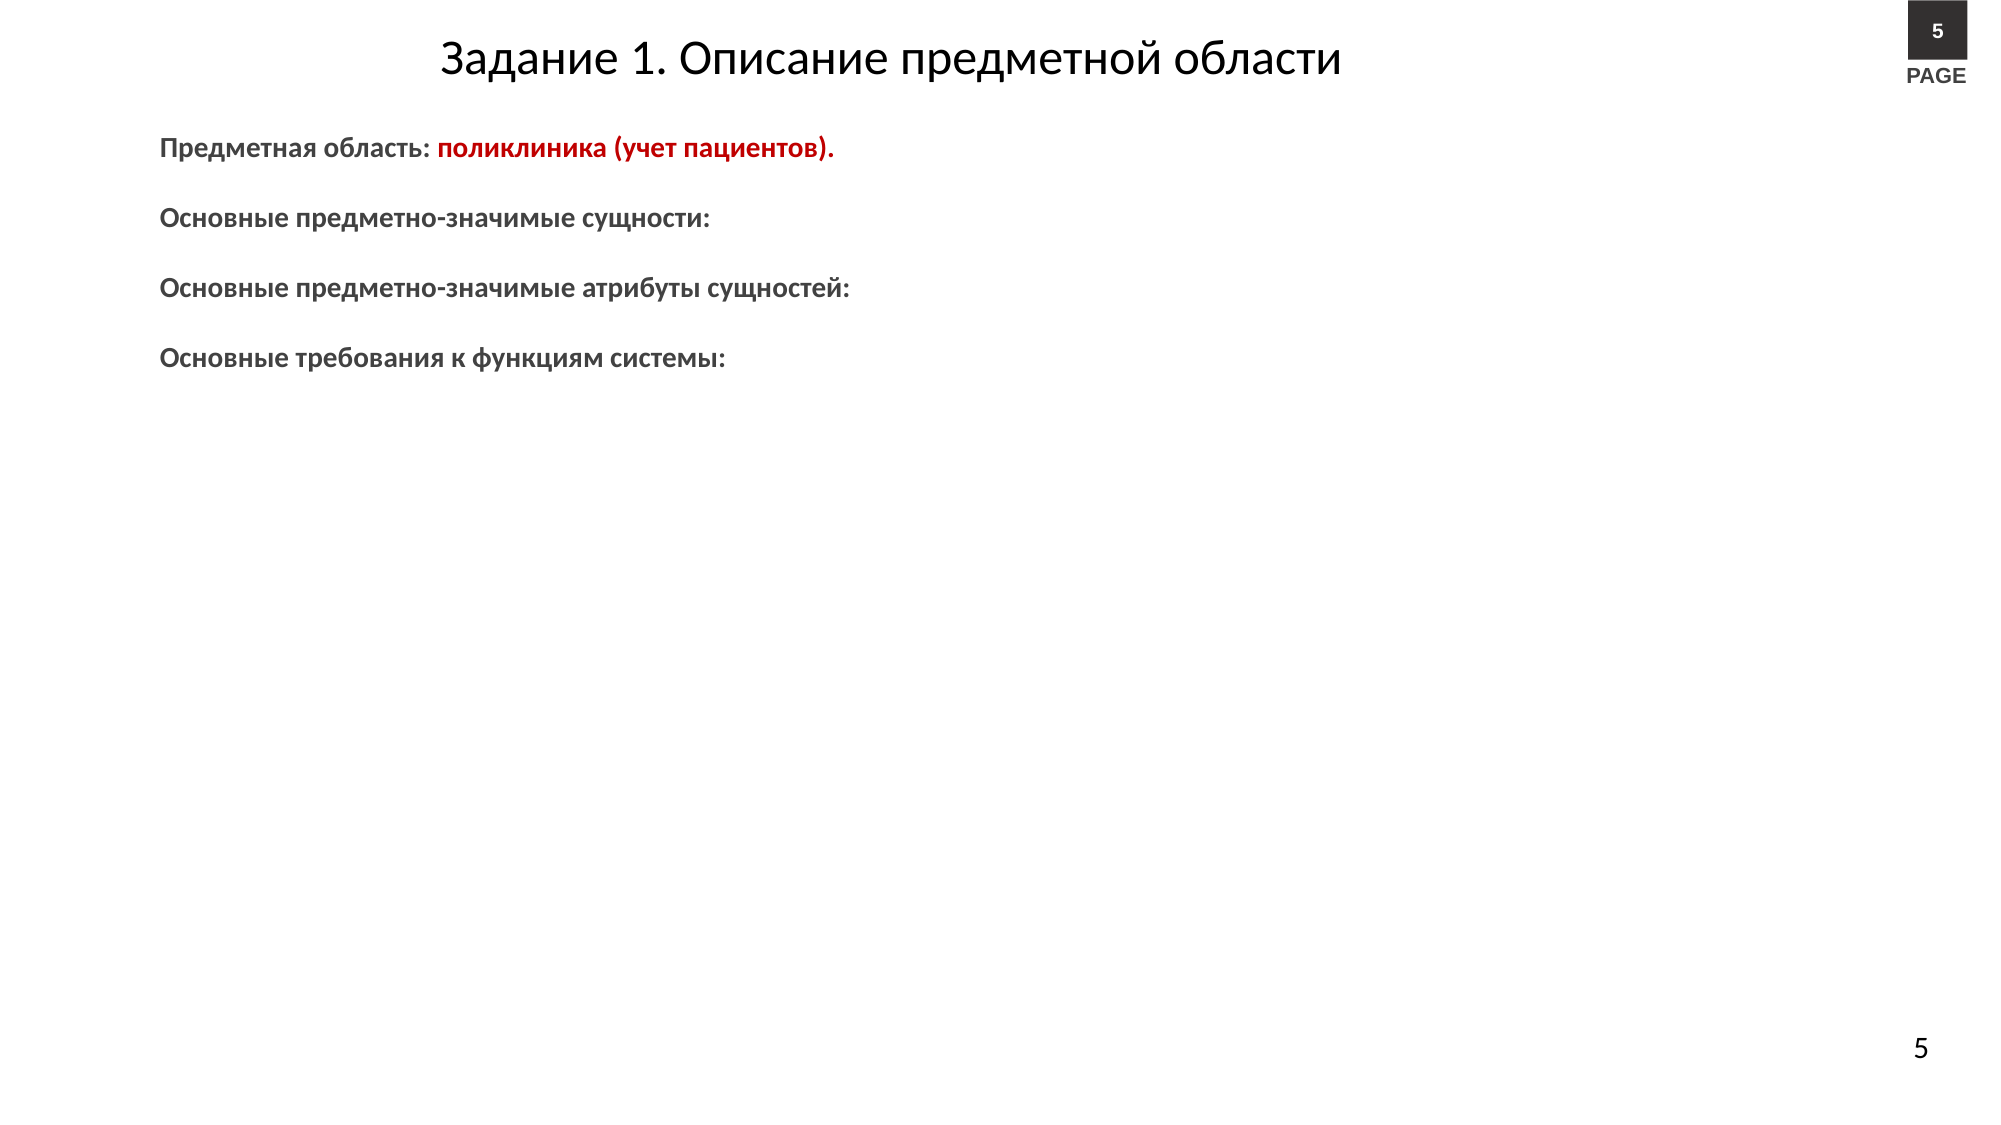

5
# Задание 1. Описание предметной области
PAGE
Предметная область: поликлиника (учет пациентов).

Основные предметно-значимые сущности:

Основные предметно-значимые атрибуты сущностей:

Основные требования к функциям системы:

5